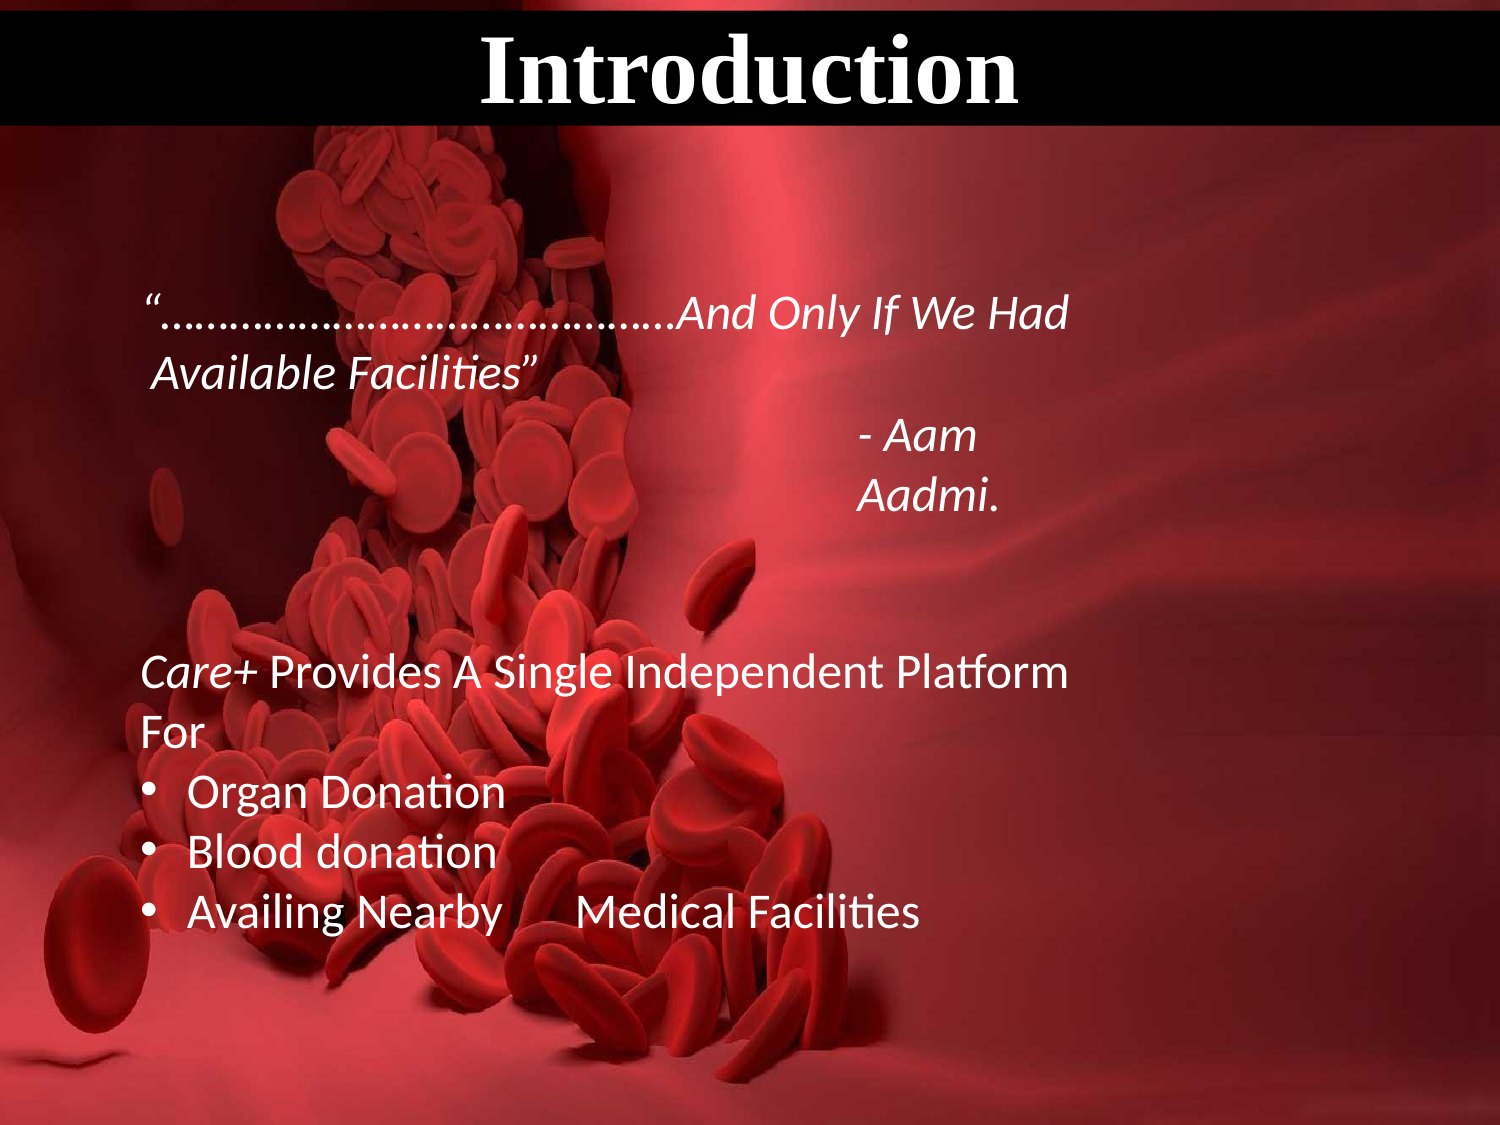

# Introduction

“………………………………………And Only If We Had  Available Facilities”
- Aam Aadmi.

Care+ Provides A Single Independent Platform For
Organ Donation
Blood donation
Availing Nearby	Medical Facilities